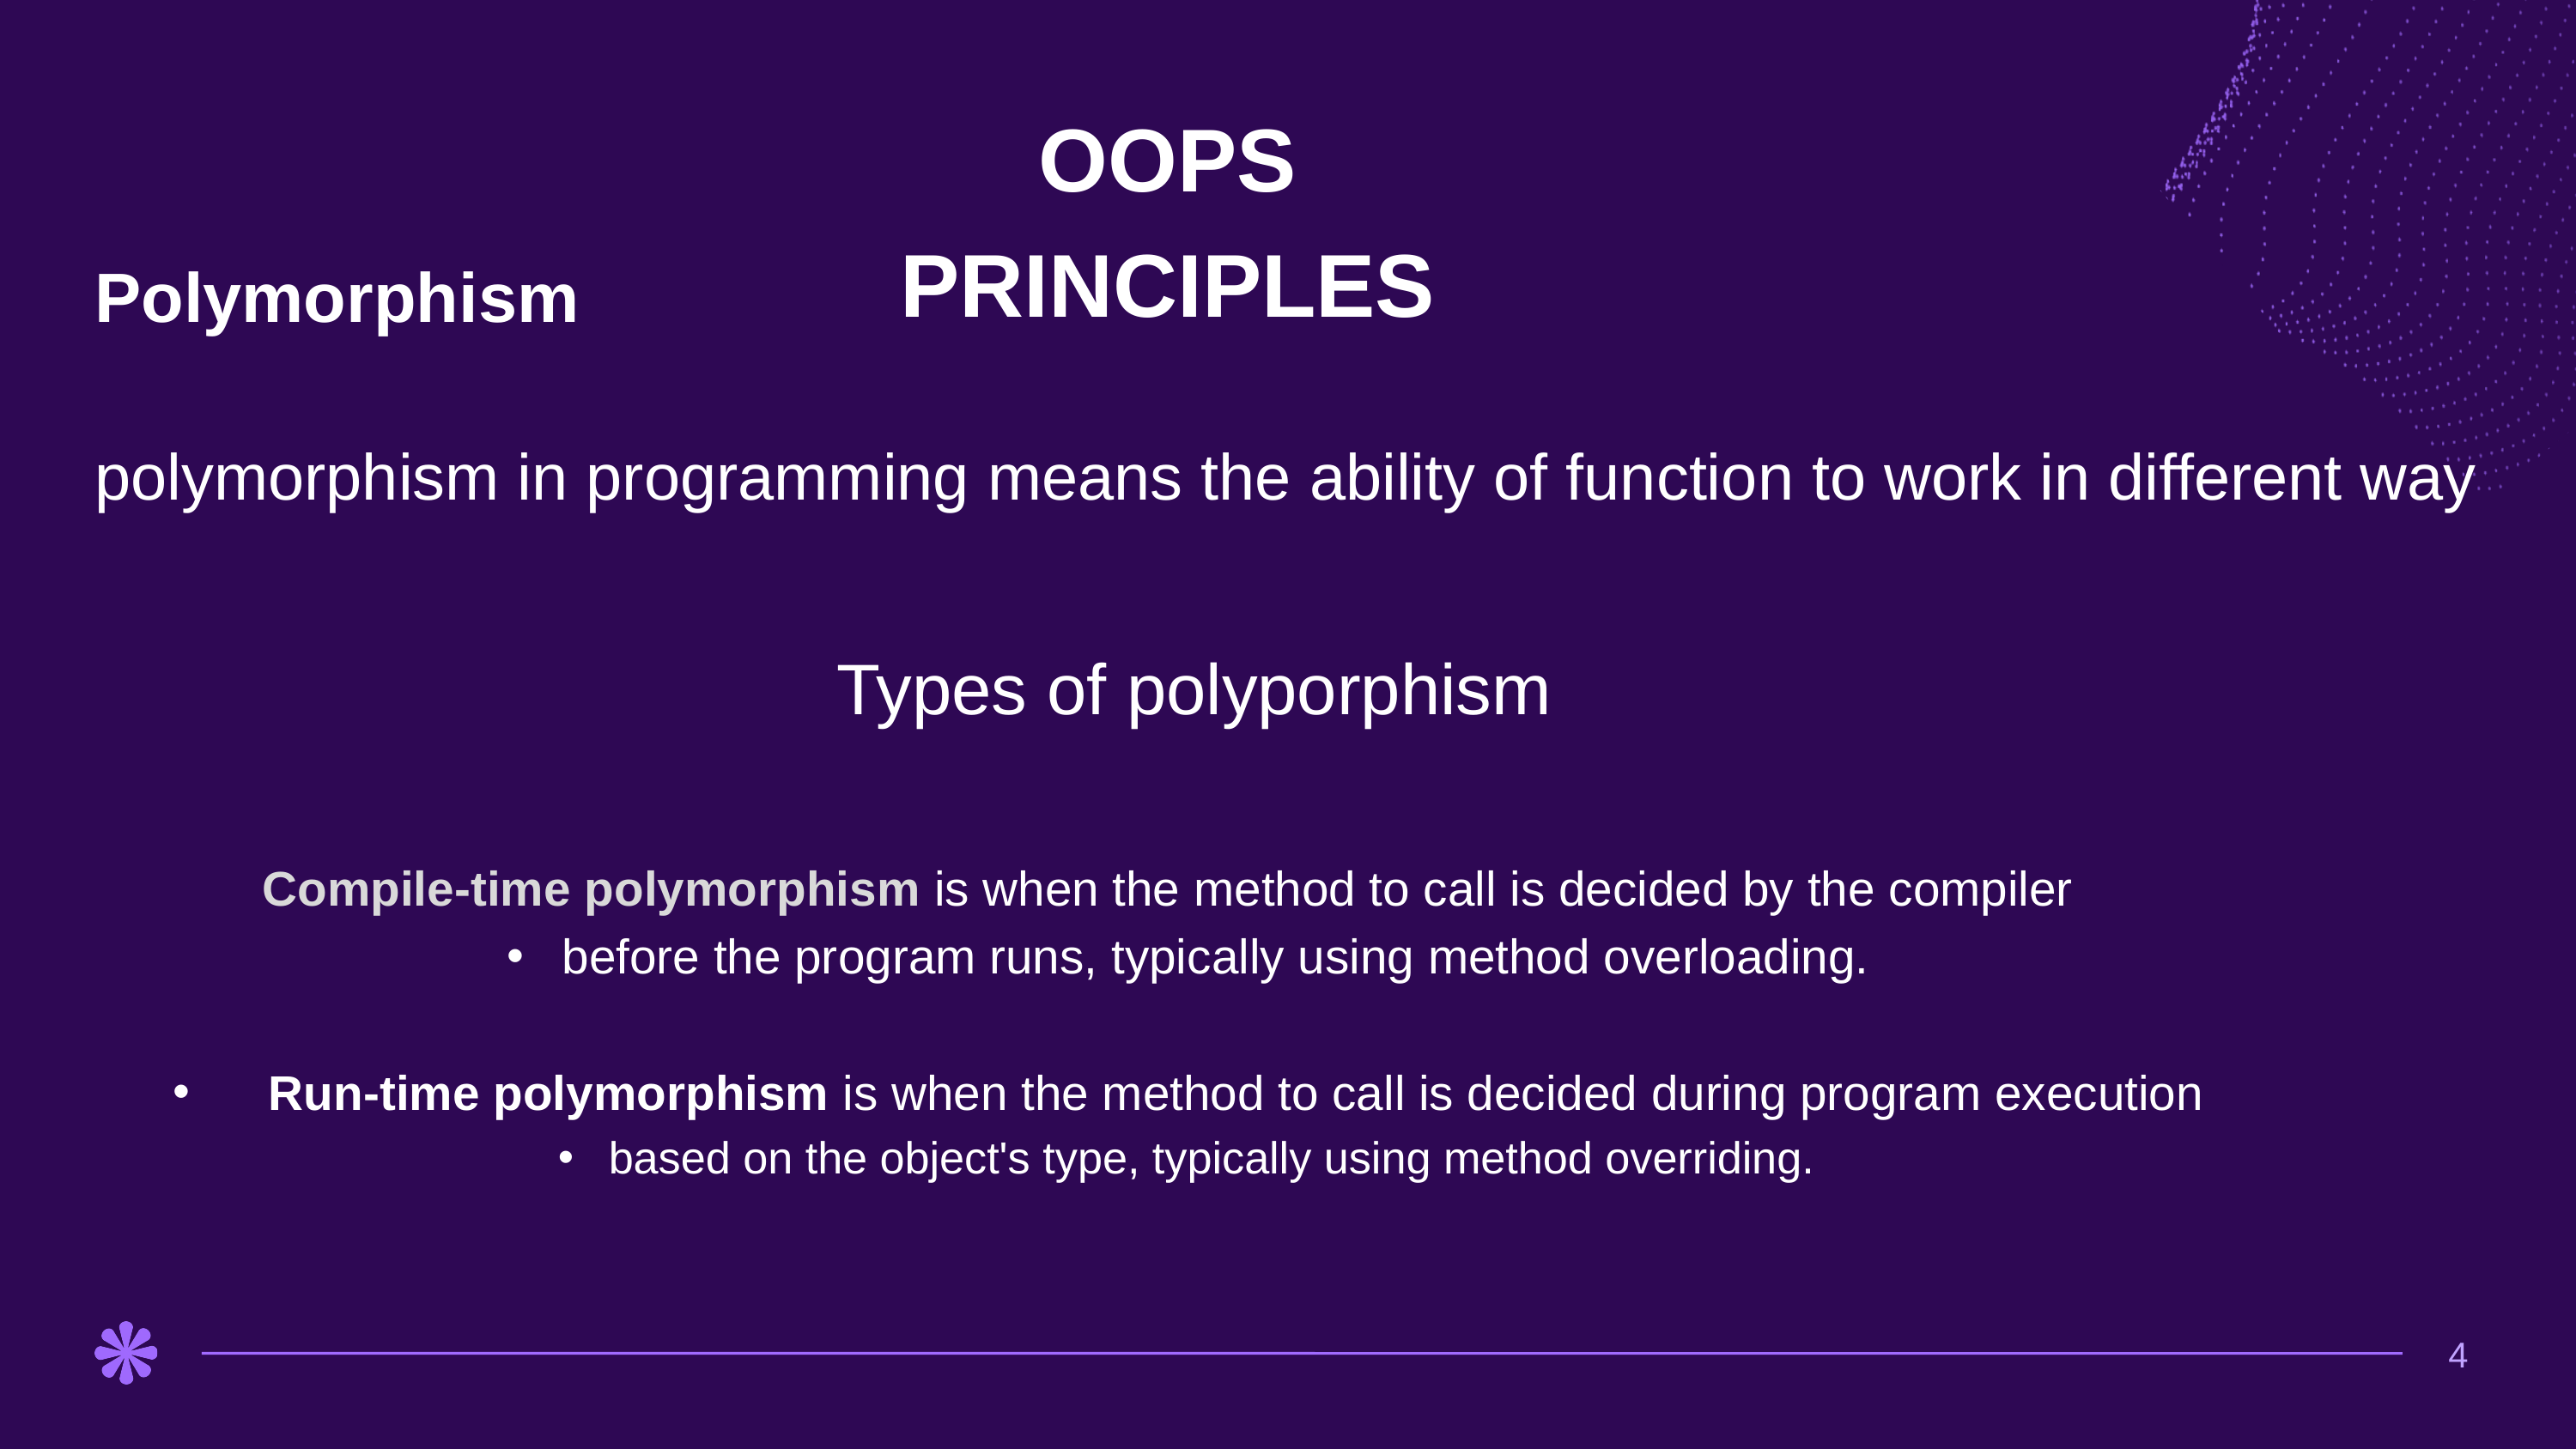

OOPS PRINCIPLES
Polymorphism
polymorphism in programming means the ability of function to work in different way
Types of polyporphism
Compile-time polymorphism is when the method to call is decided by the compiler
 before the program runs, typically using method overloading.

    Run-time polymorphism is when the method to call is decided during program execution
 based on the object's type, typically using method overriding.

4